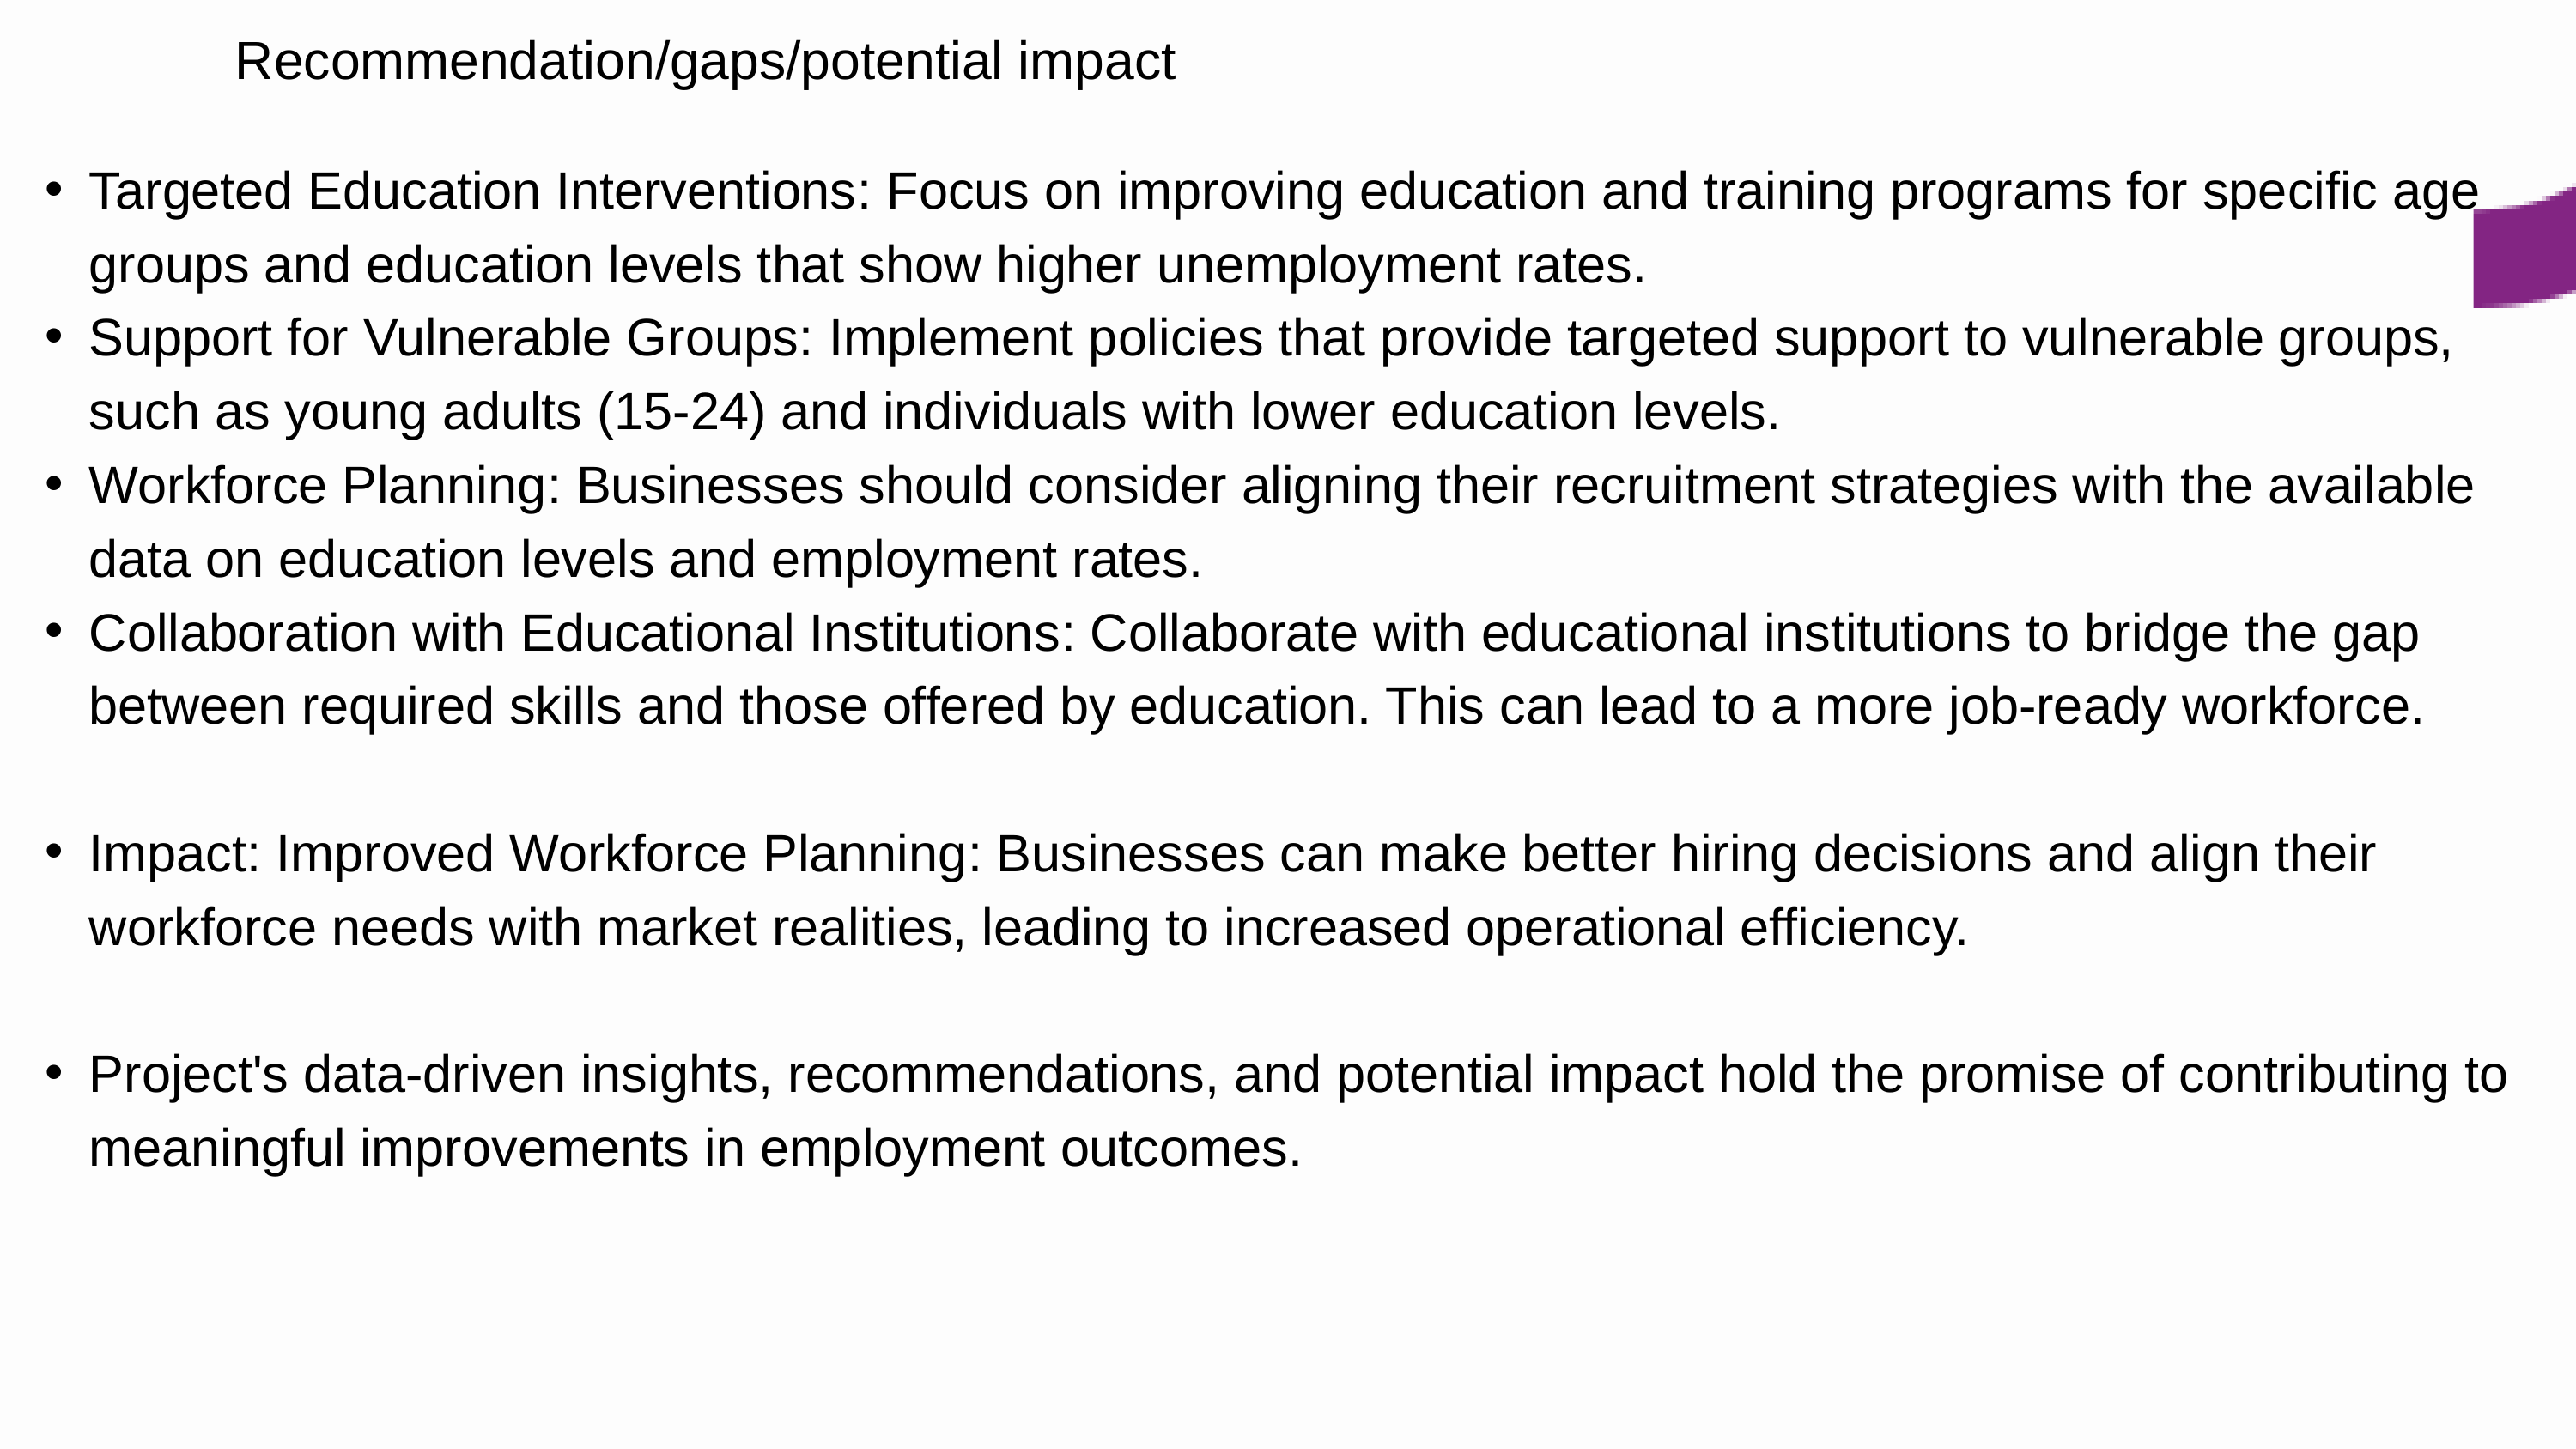

Recommendation/gaps/potential impact
Targeted Education Interventions: Focus on improving education and training programs for specific age groups and education levels that show higher unemployment rates.
Support for Vulnerable Groups: Implement policies that provide targeted support to vulnerable groups, such as young adults (15-24) and individuals with lower education levels.
Workforce Planning: Businesses should consider aligning their recruitment strategies with the available data on education levels and employment rates.
Collaboration with Educational Institutions: Collaborate with educational institutions to bridge the gap between required skills and those offered by education. This can lead to a more job-ready workforce.

Impact: Improved Workforce Planning: Businesses can make better hiring decisions and align their workforce needs with market realities, leading to increased operational efficiency.

Project's data-driven insights, recommendations, and potential impact hold the promise of contributing to meaningful improvements in employment outcomes.